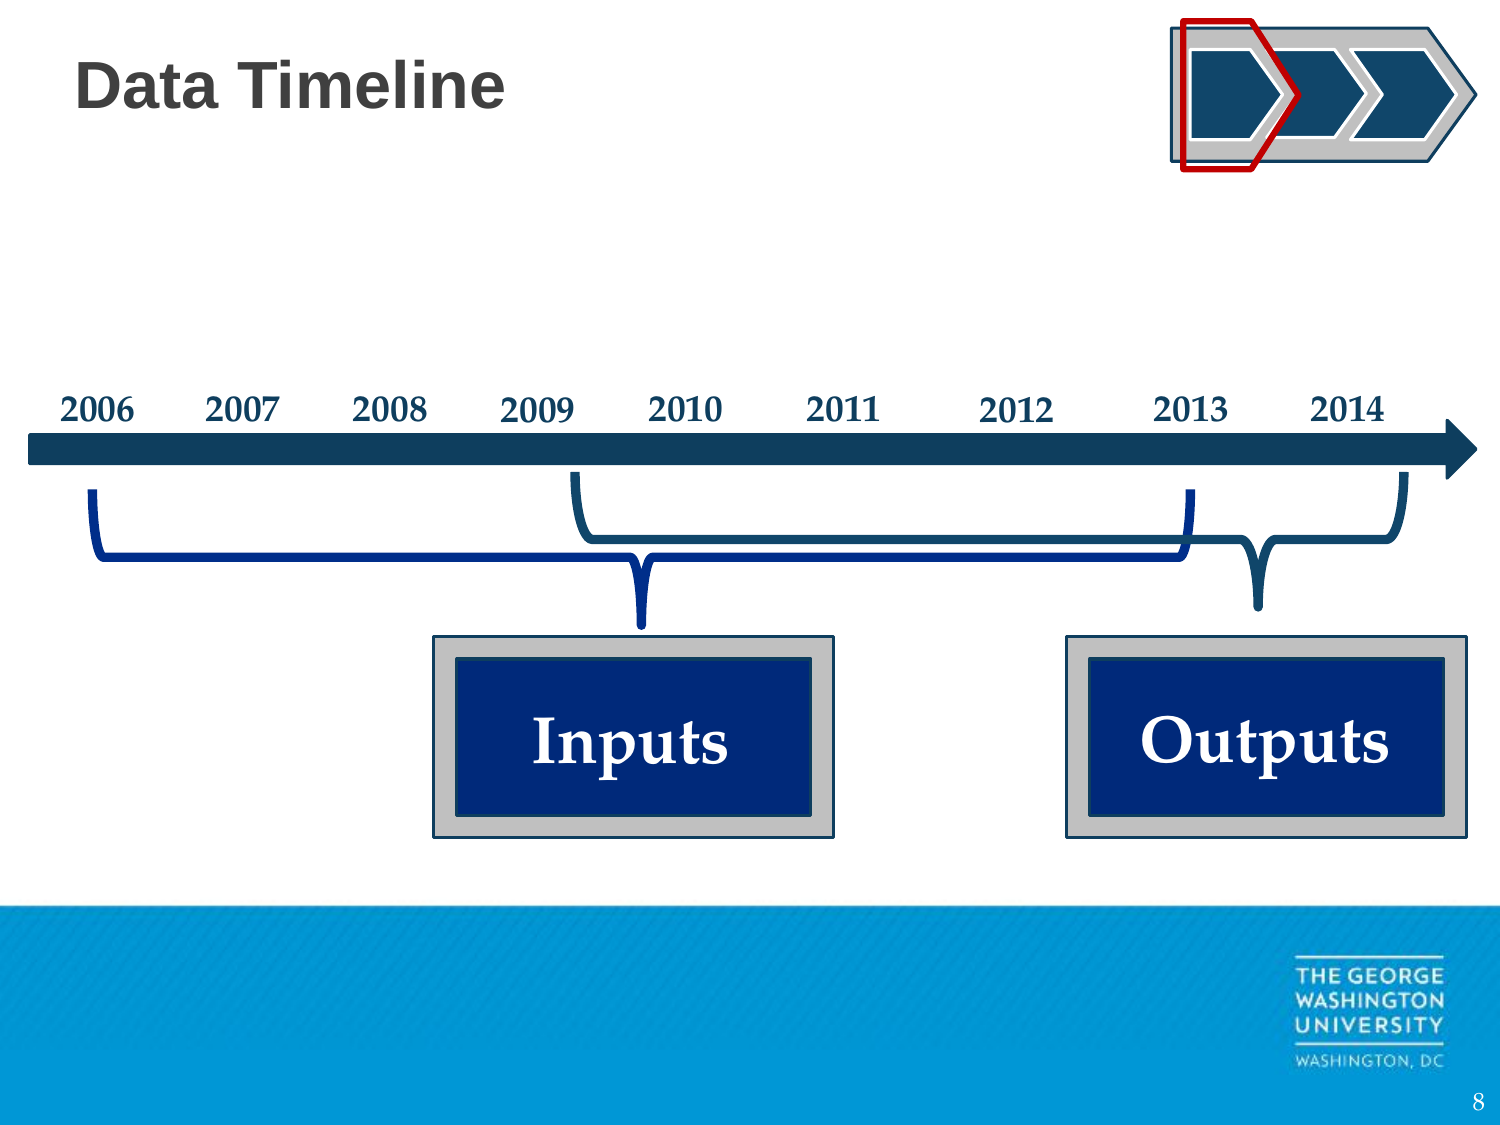

# Data Timeline

2006
2007
2008
2011
2014
2010
2013
2009
2012

Outputs
Inputs
8